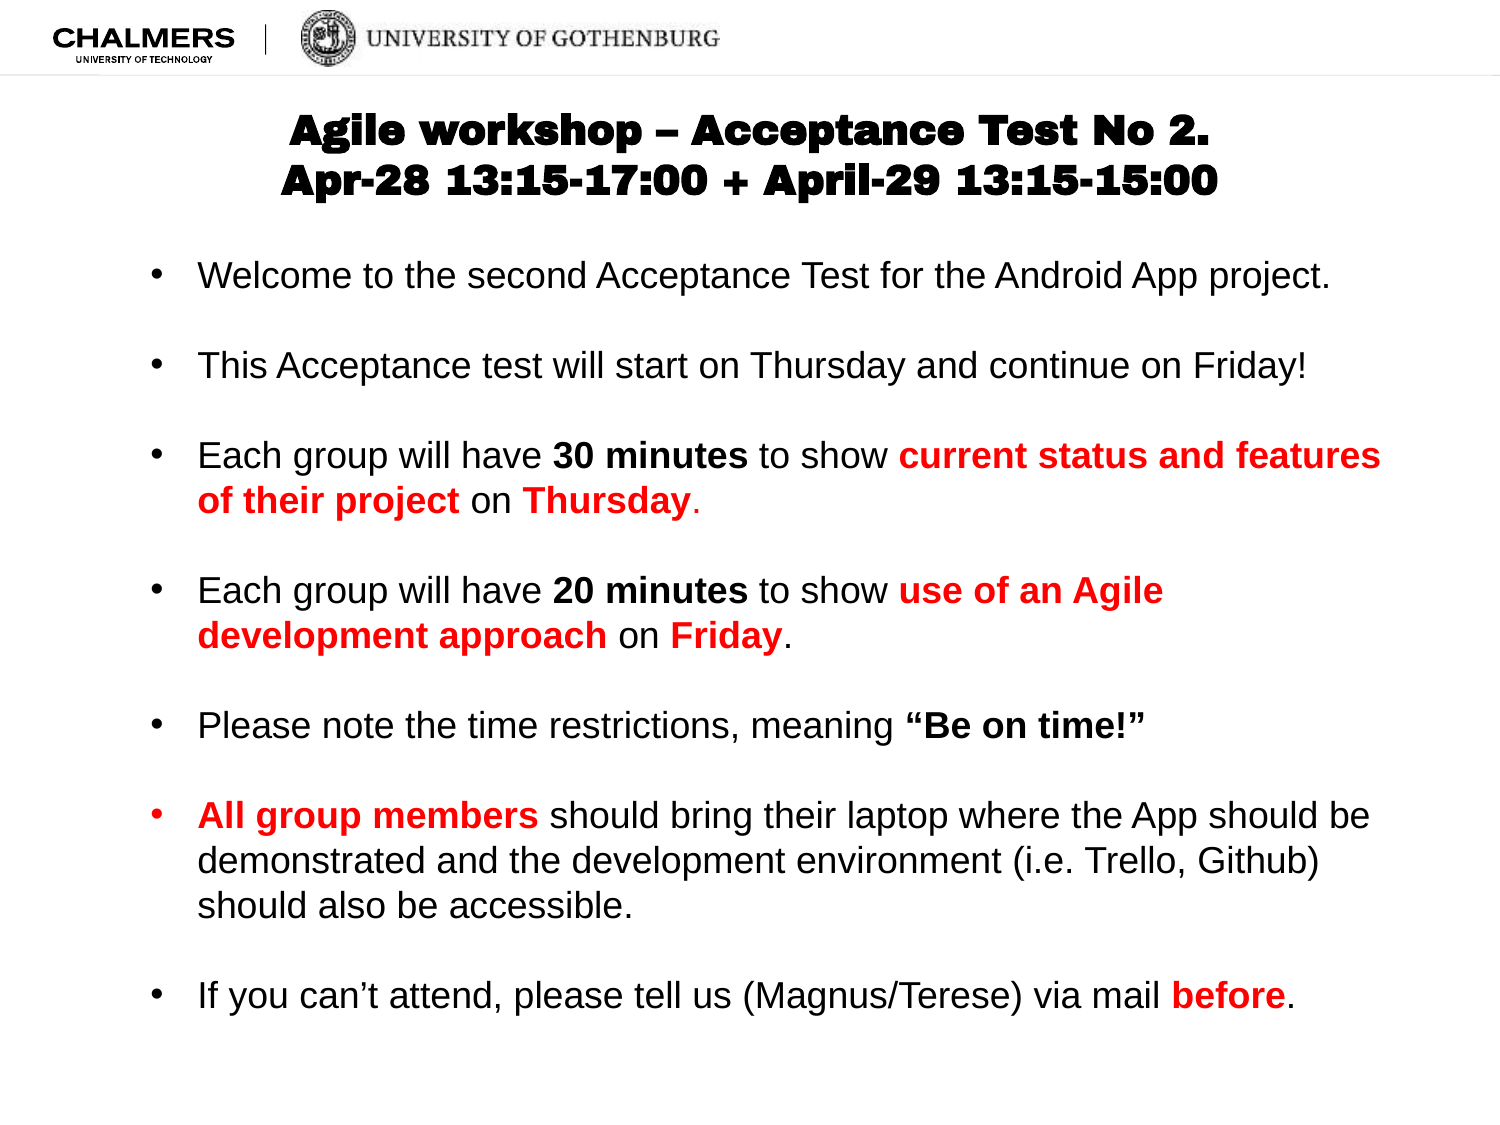

# Agile workshop – Acceptance Test No 2. Apr-28 13:15-17:00 + April-29 13:15-15:00
Welcome to the second Acceptance Test for the Android App project.

This Acceptance test will start on Thursday and continue on Friday!

Each group will have 30 minutes to show current status and features of their project on Thursday.

Each group will have 20 minutes to show use of an Agile development approach on Friday.

Please note the time restrictions, meaning “Be on time!”

All group members should bring their laptop where the App should be demonstrated and the development environment (i.e. Trello, Github) should also be accessible.

If you can’t attend, please tell us (Magnus/Terese) via mail before.